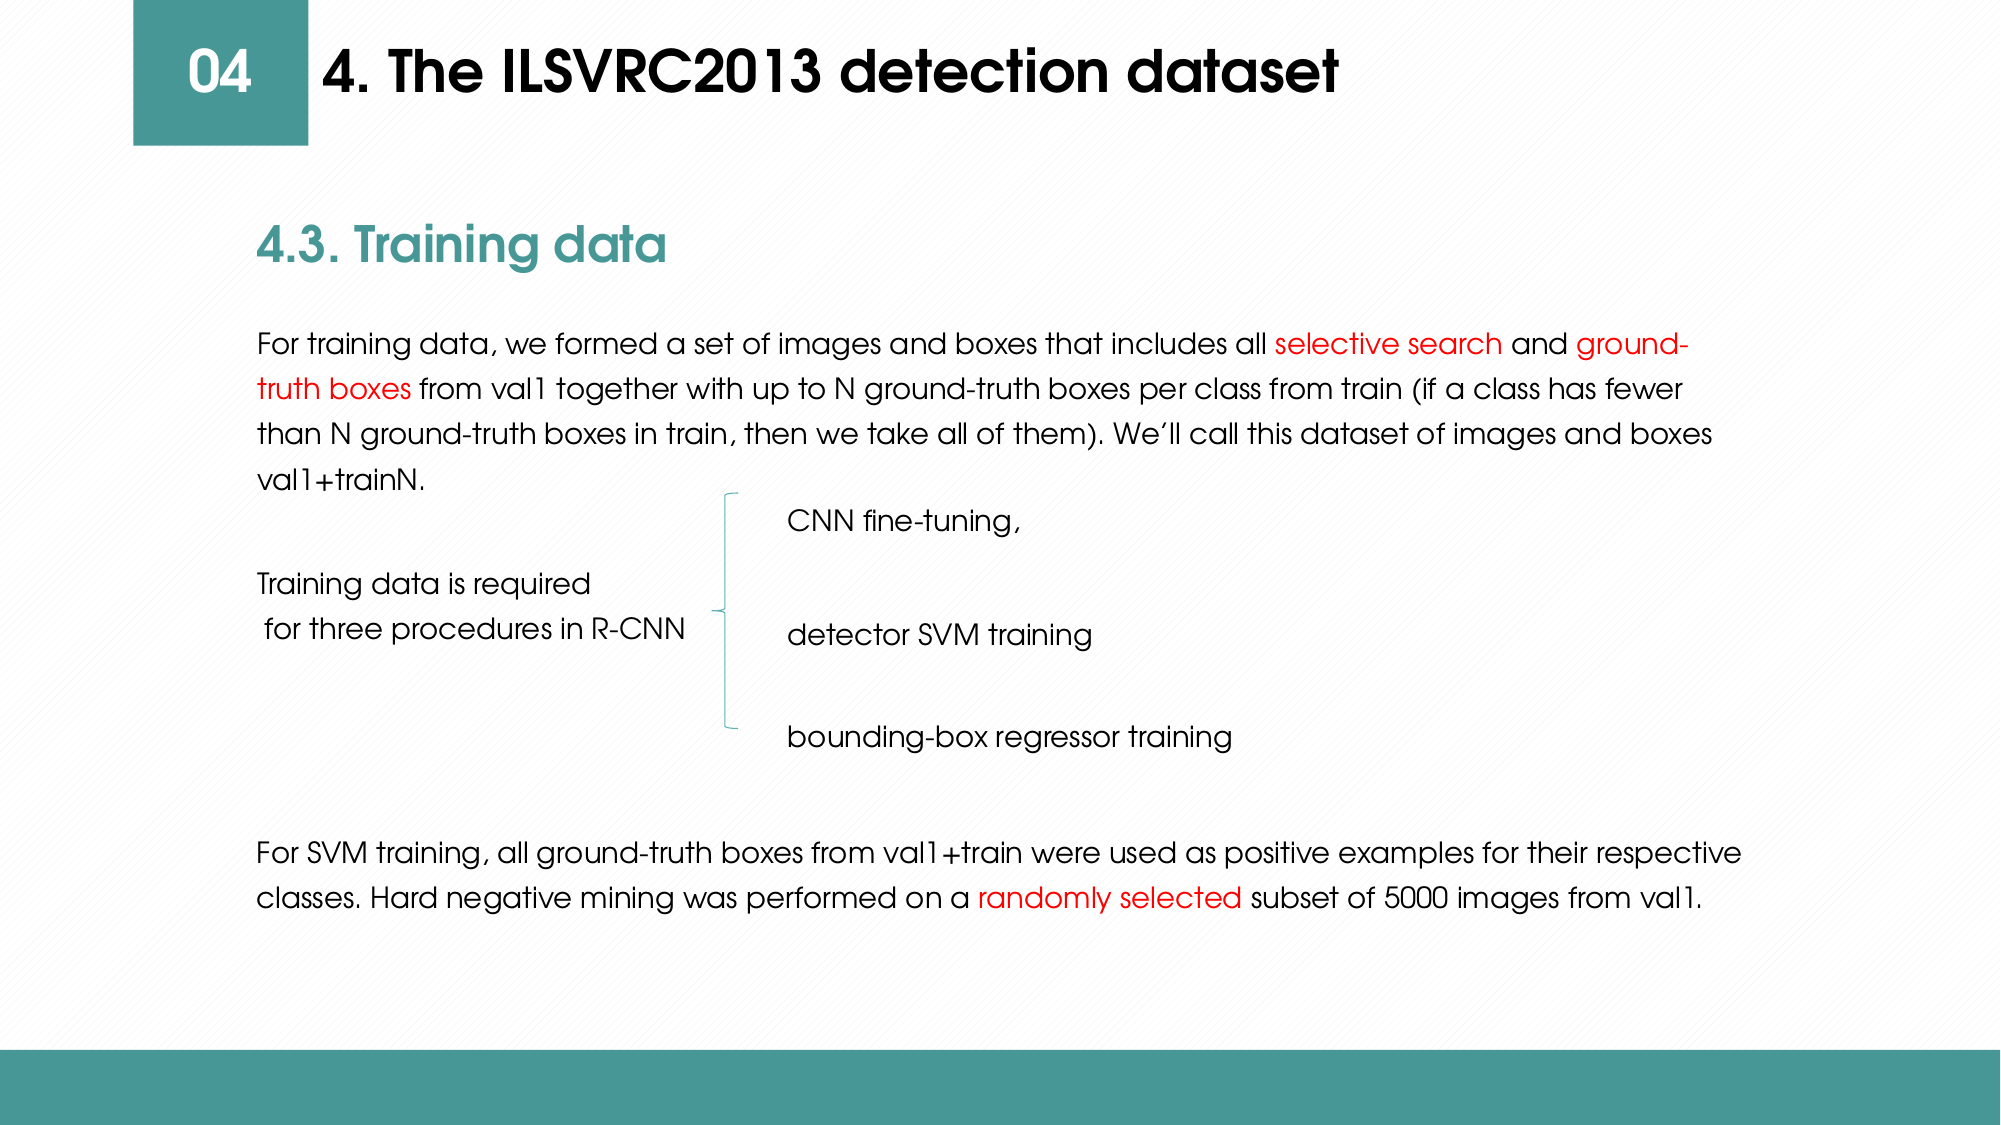

04
4. The ILSVRC2013 detection dataset
4.3. Training data
For training data, we formed a set of images and boxes that includes all selective search and ground-truth boxes from val1 together with up to N ground-truth boxes per class from train (if a class has fewer than N ground-truth boxes in train, then we take all of them). We’ll call this dataset of images and boxes val1+trainN.
CNN fine-tuning,

Training data is required
 for three procedures in R-CNN
detector SVM training
bounding-box regressor training
For SVM training, all ground-truth boxes from val1+train were used as positive examples for their respective classes. Hard negative mining was performed on a randomly selected subset of 5000 images from val1.